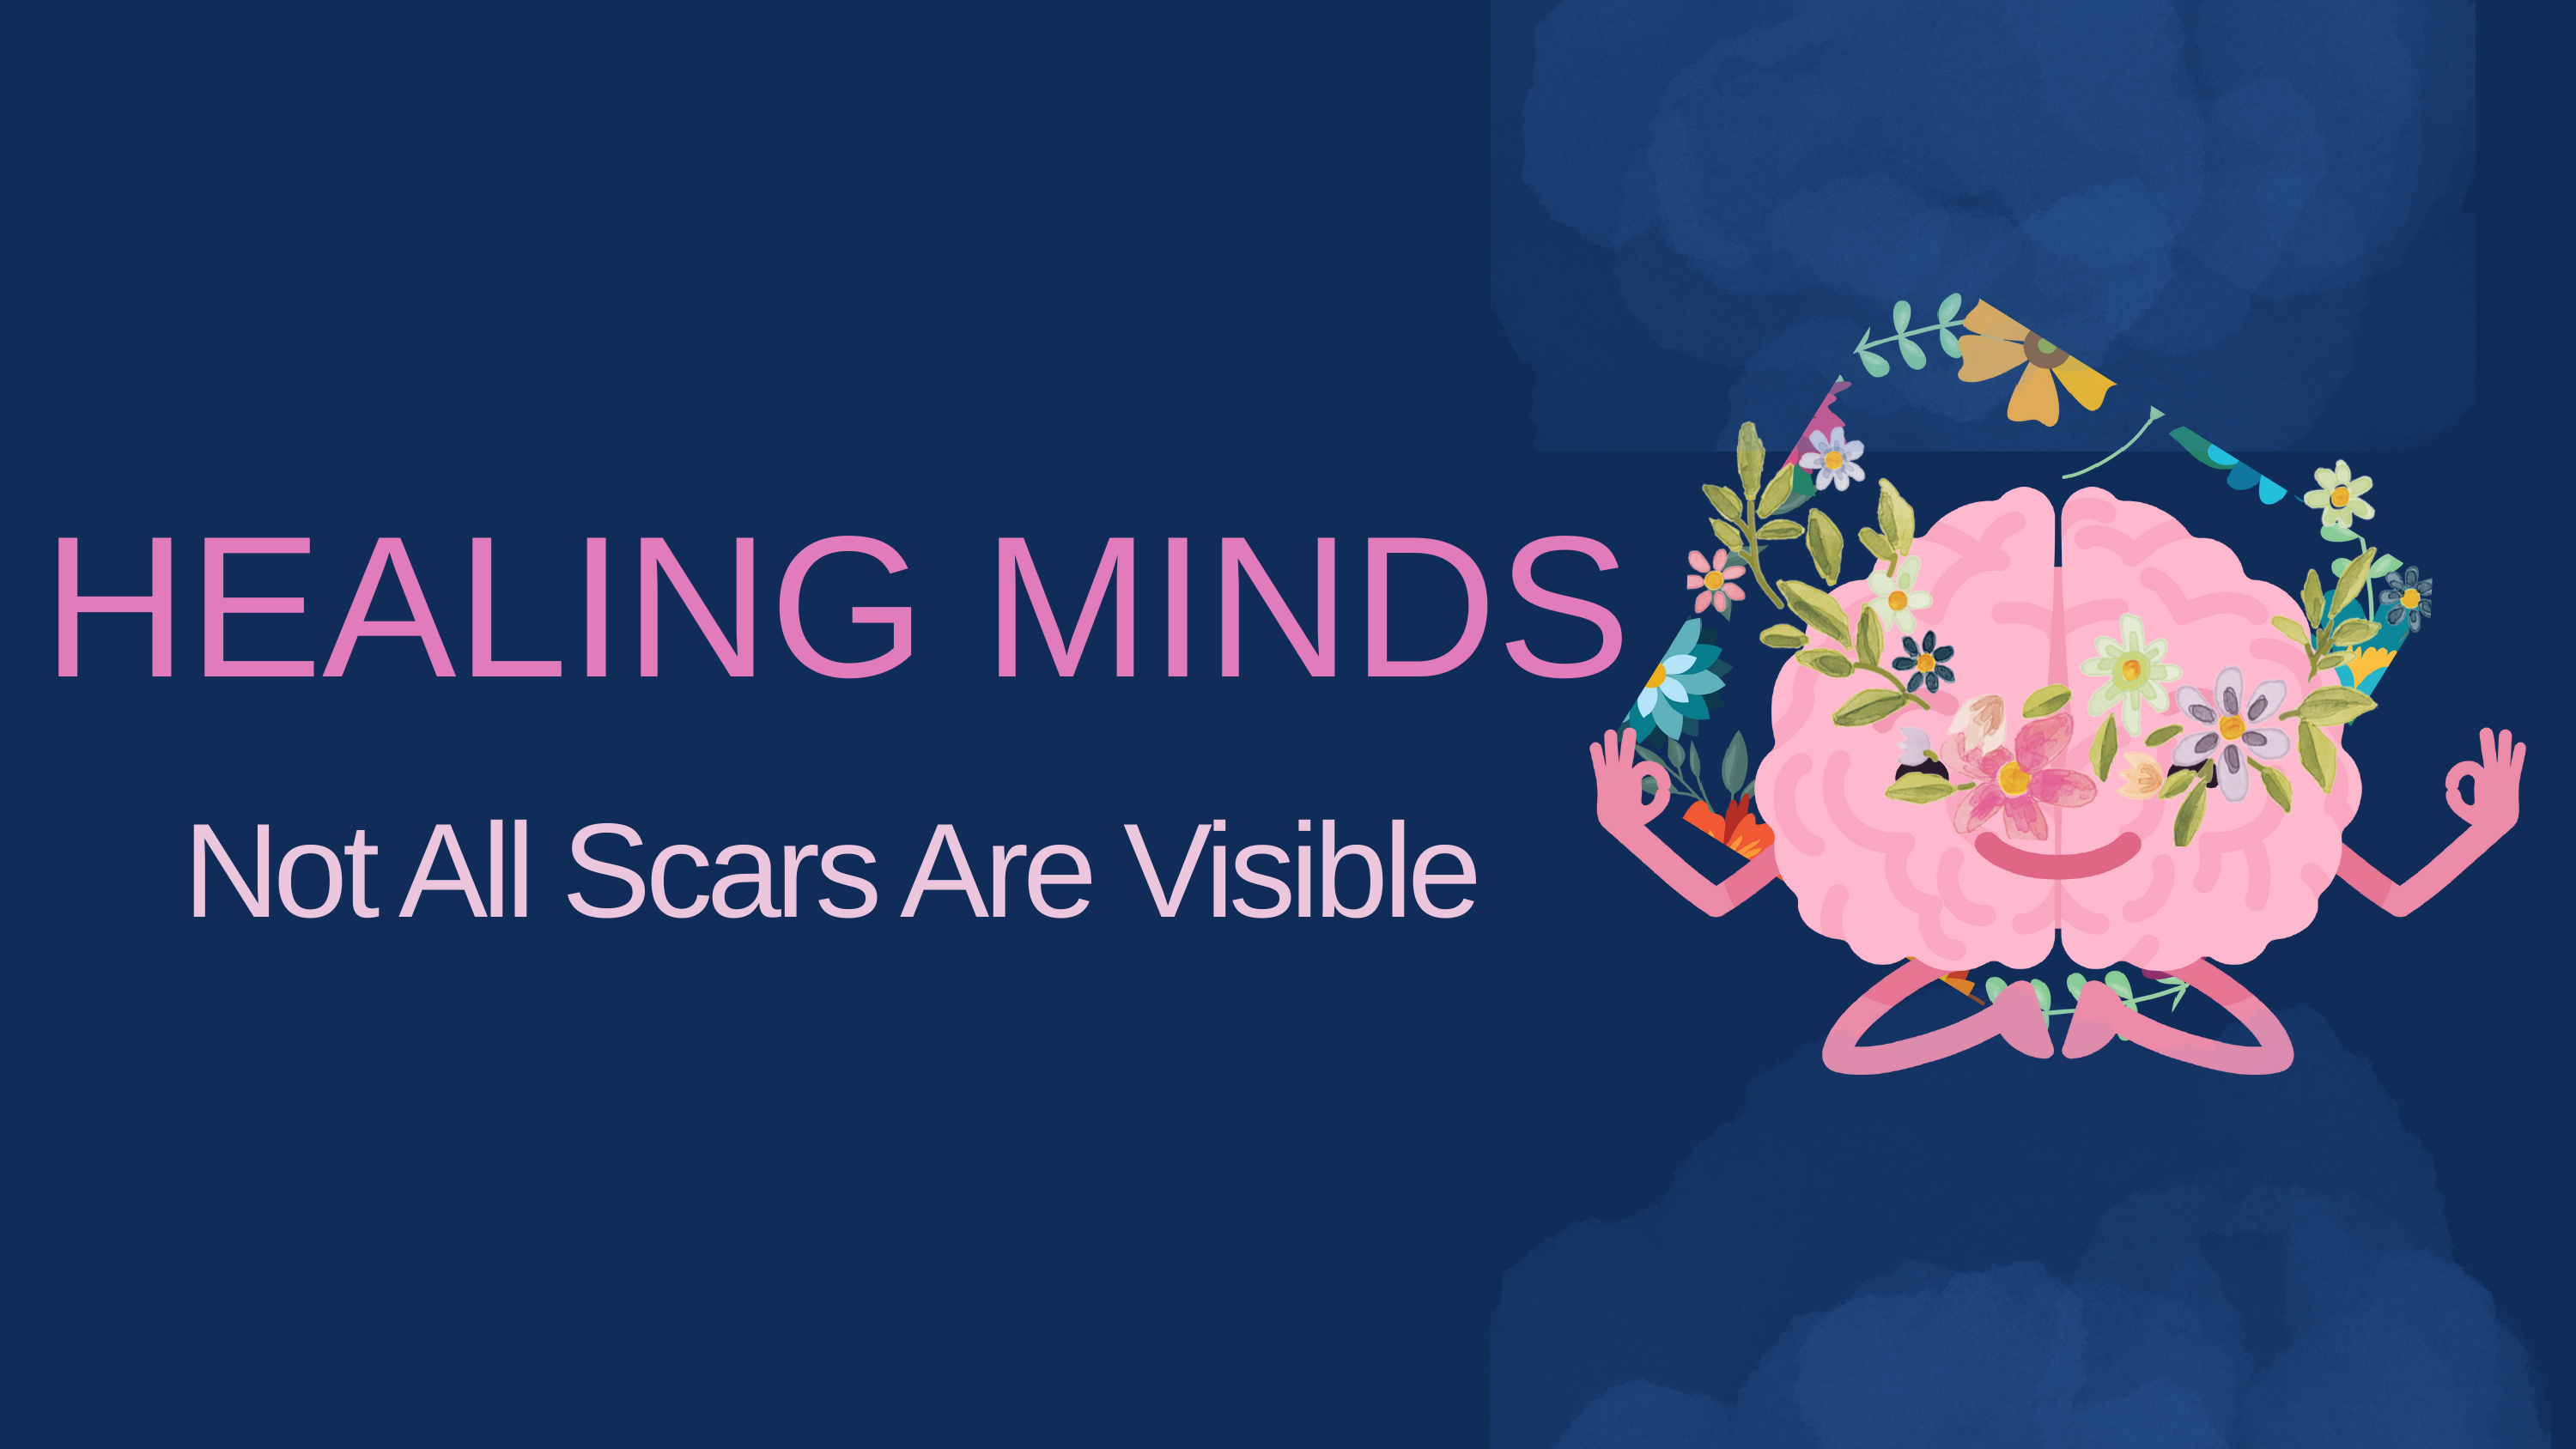

HEALING MINDS
Not All Scars Are Visible